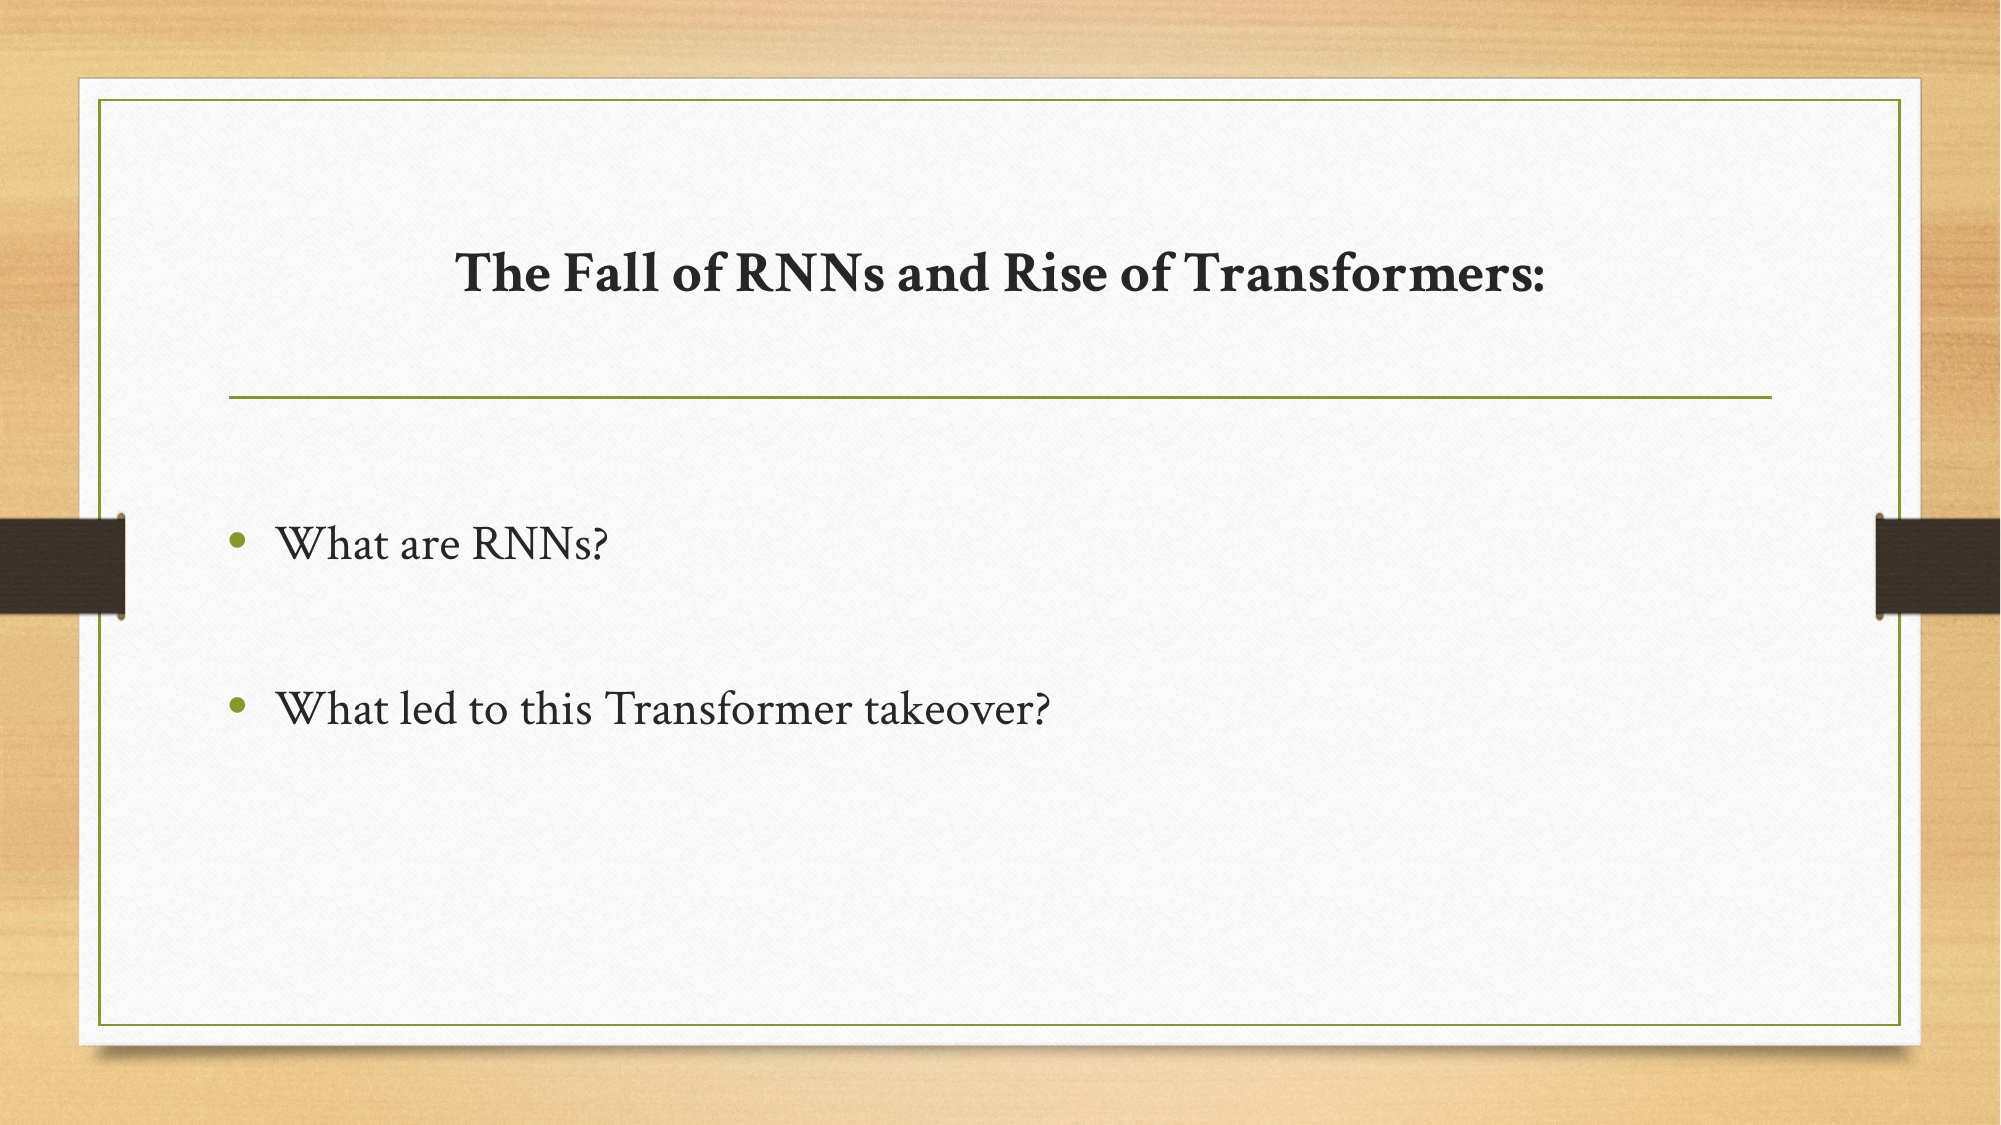

# The Fall of RNNs and Rise of Transformers:

What are RNNs?

What led to this Transformer takeover?